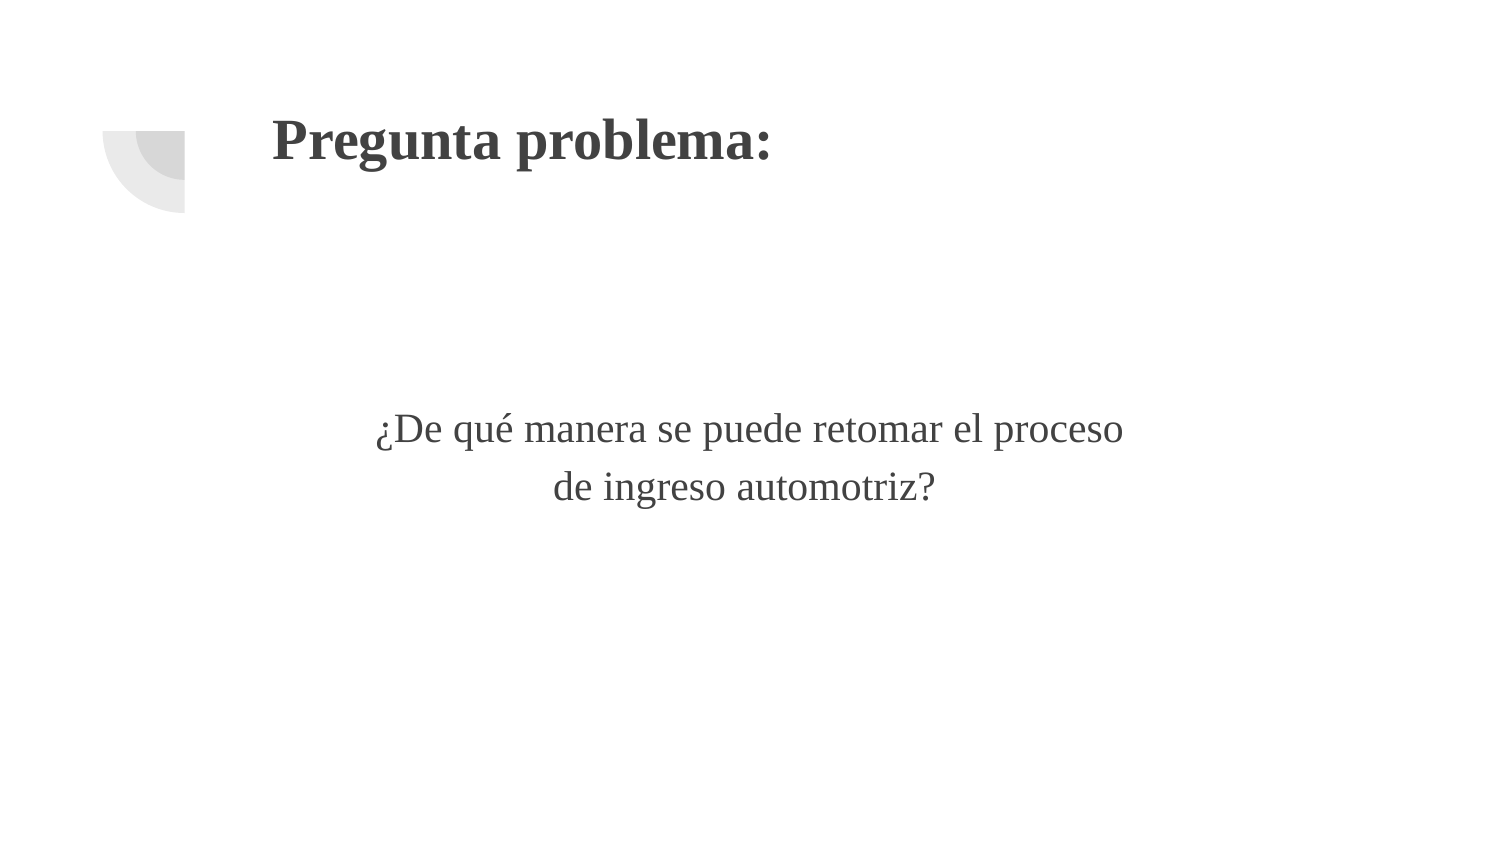

# Pregunta problema:

¿De qué manera se puede retomar el proceso de ingreso automotriz?